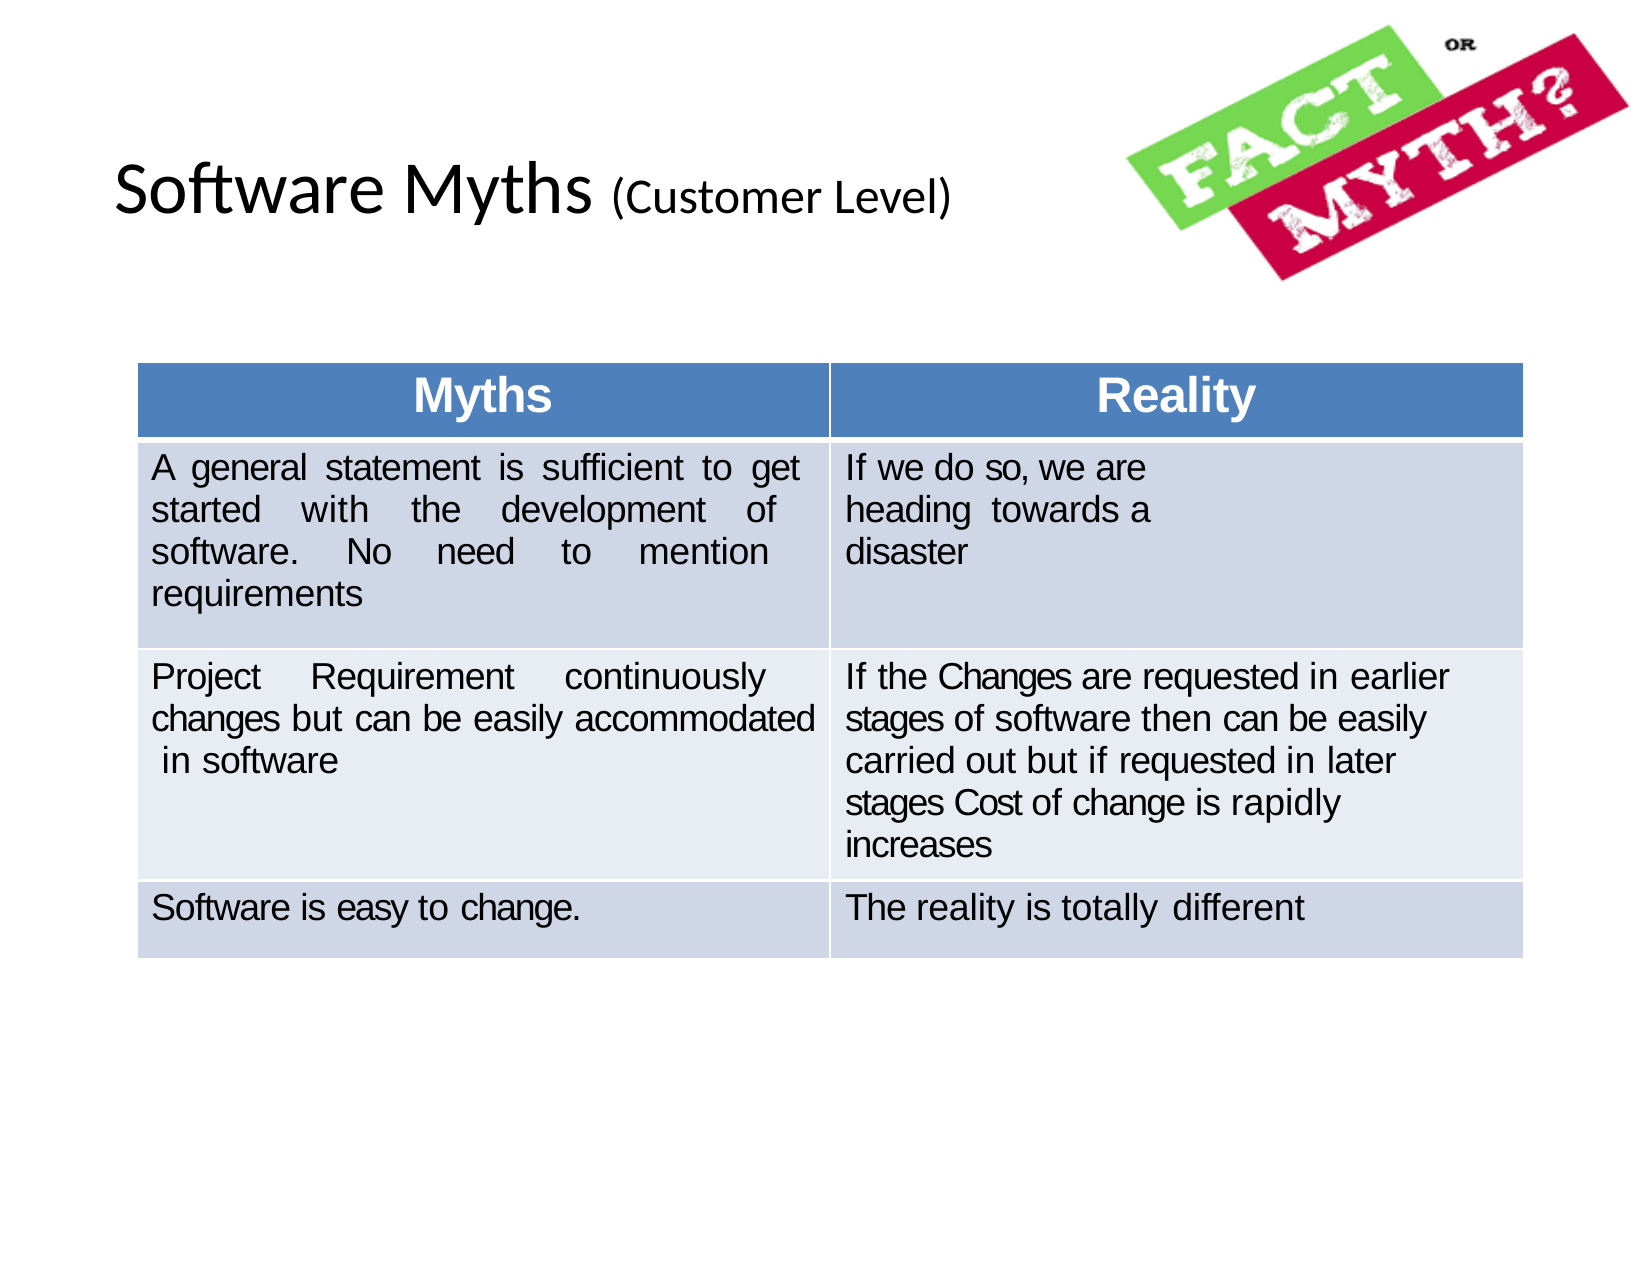

# Software Myths (Customer Level)
| Myths | Reality |
| --- | --- |
| A general statement is sufficient to get started with the development of software. No need to mention requirements | If we do so, we are heading towards a disaster |
| Project Requirement continuously changes but can be easily accommodated in software | If the Changes are requested in earlier stages of software then can be easily carried out but if requested in later stages Cost of change is rapidly increases |
| Software is easy to change. | The reality is totally different |